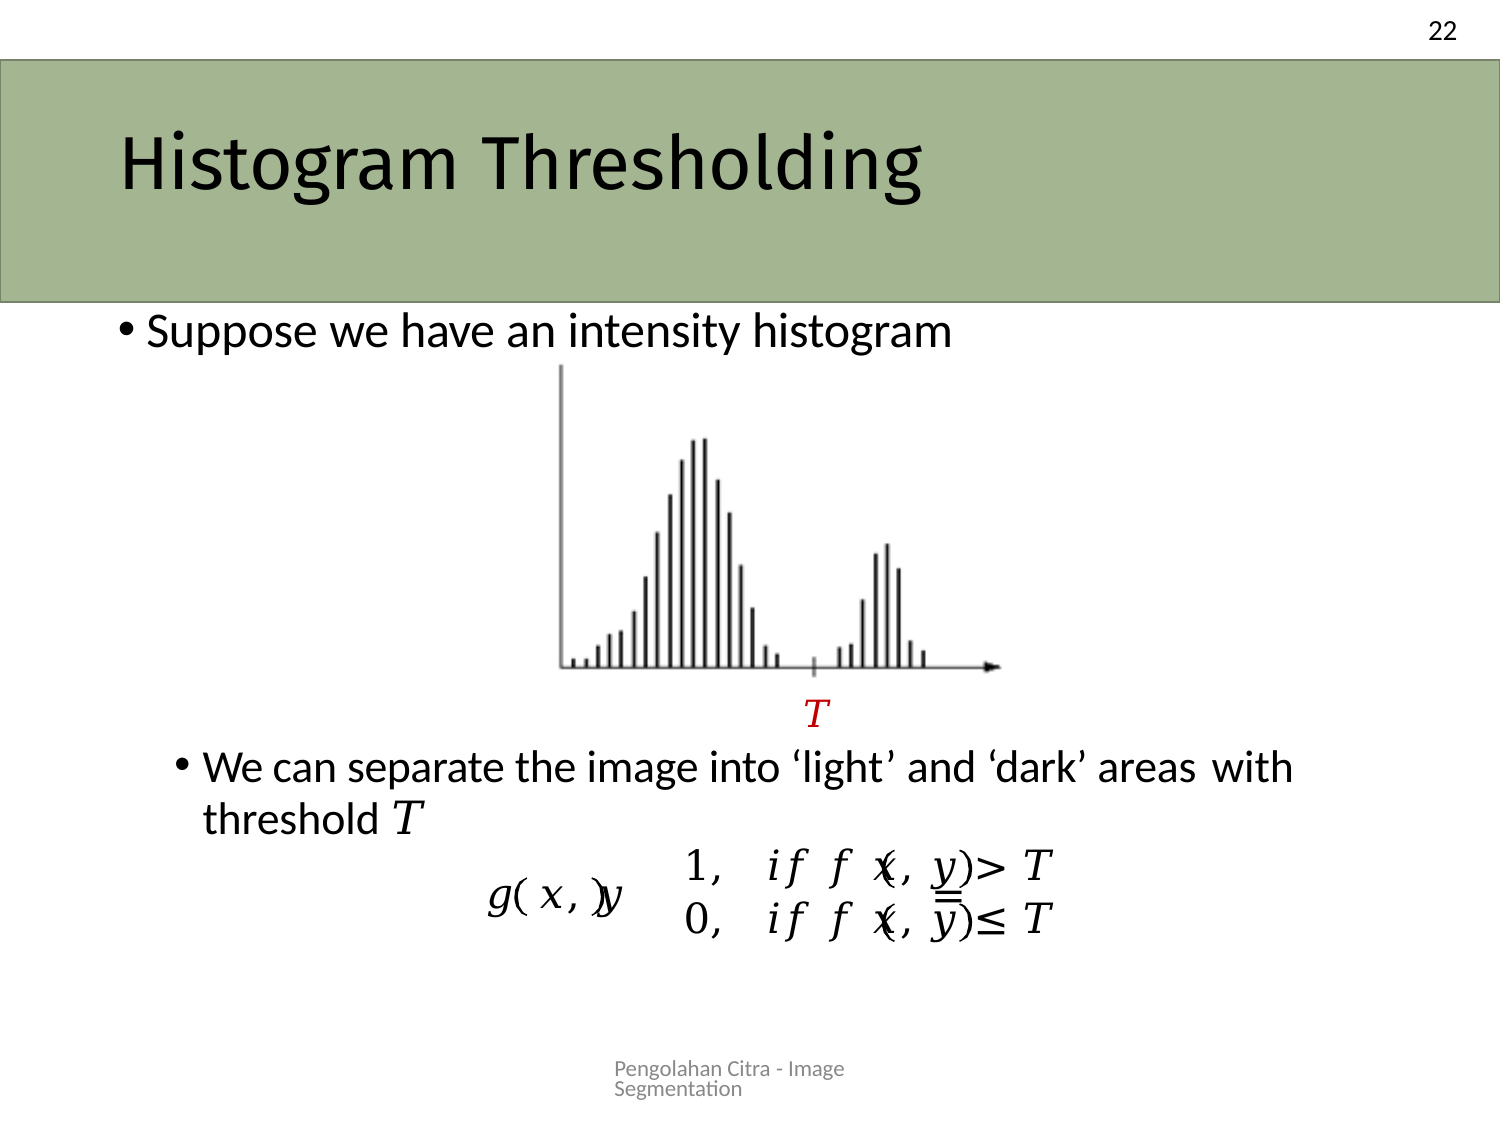

22
# Histogram Thresholding
Suppose we have an intensity histogram

𝑇
We can separate the image into ‘light’ and ‘dark’ areas with
threshold 𝑇
𝑔 𝑥, 𝑦	=
| 1, | 𝑖𝑓 𝑓 𝑥, 𝑦 | > 𝑇 |
| --- | --- | --- |
| 0, | 𝑖𝑓 𝑓 𝑥, 𝑦 | ≤ 𝑇 |

Pengolahan Citra - Image Segmentation